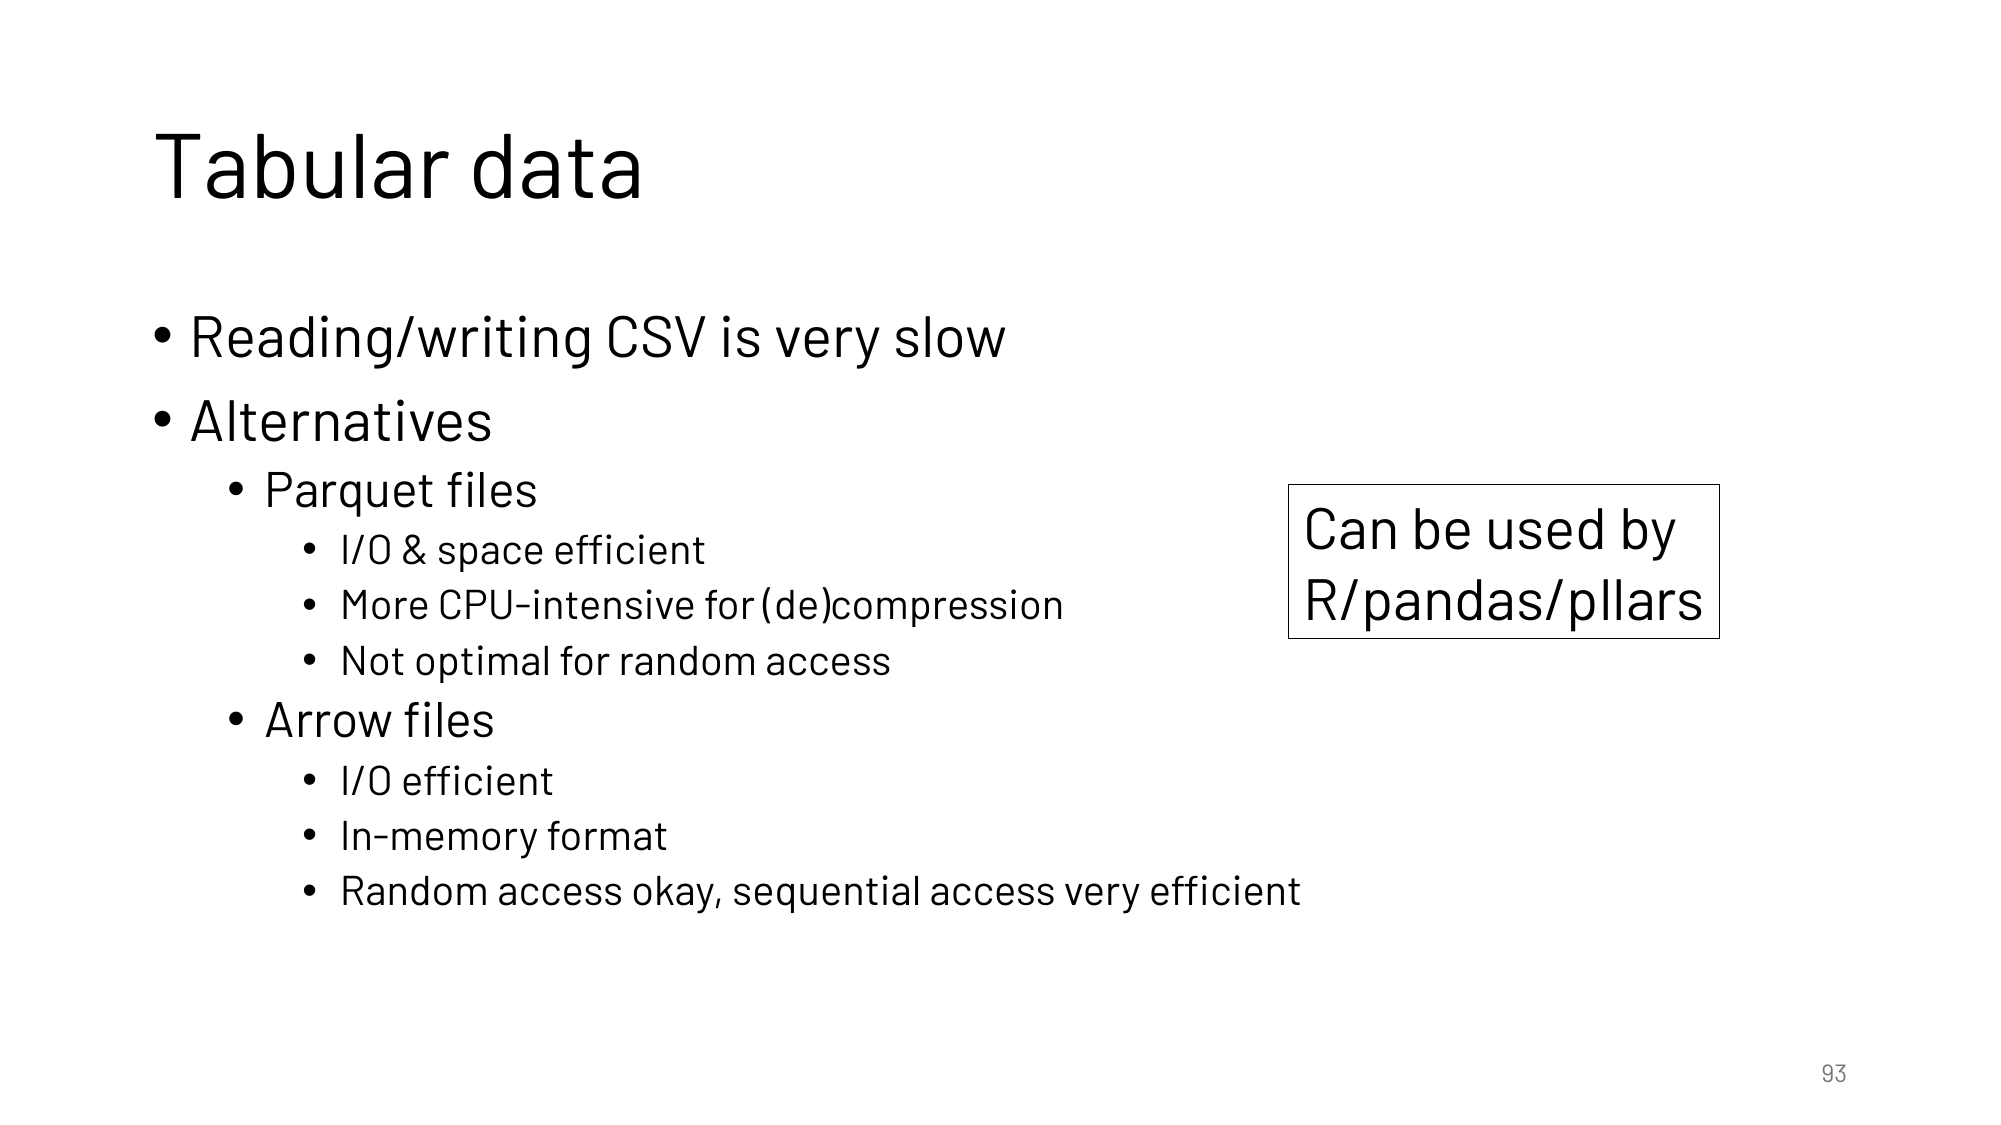

# Tabular data
Reading/writing CSV is very slow
Alternatives
Parquet files
I/O & space efficient
More CPU-intensive for (de)compression
Not optimal for random access
Arrow files
I/O efficient
In-memory format
Random access okay, sequential access very efficient
Can be used by
R/pandas/pllars
93